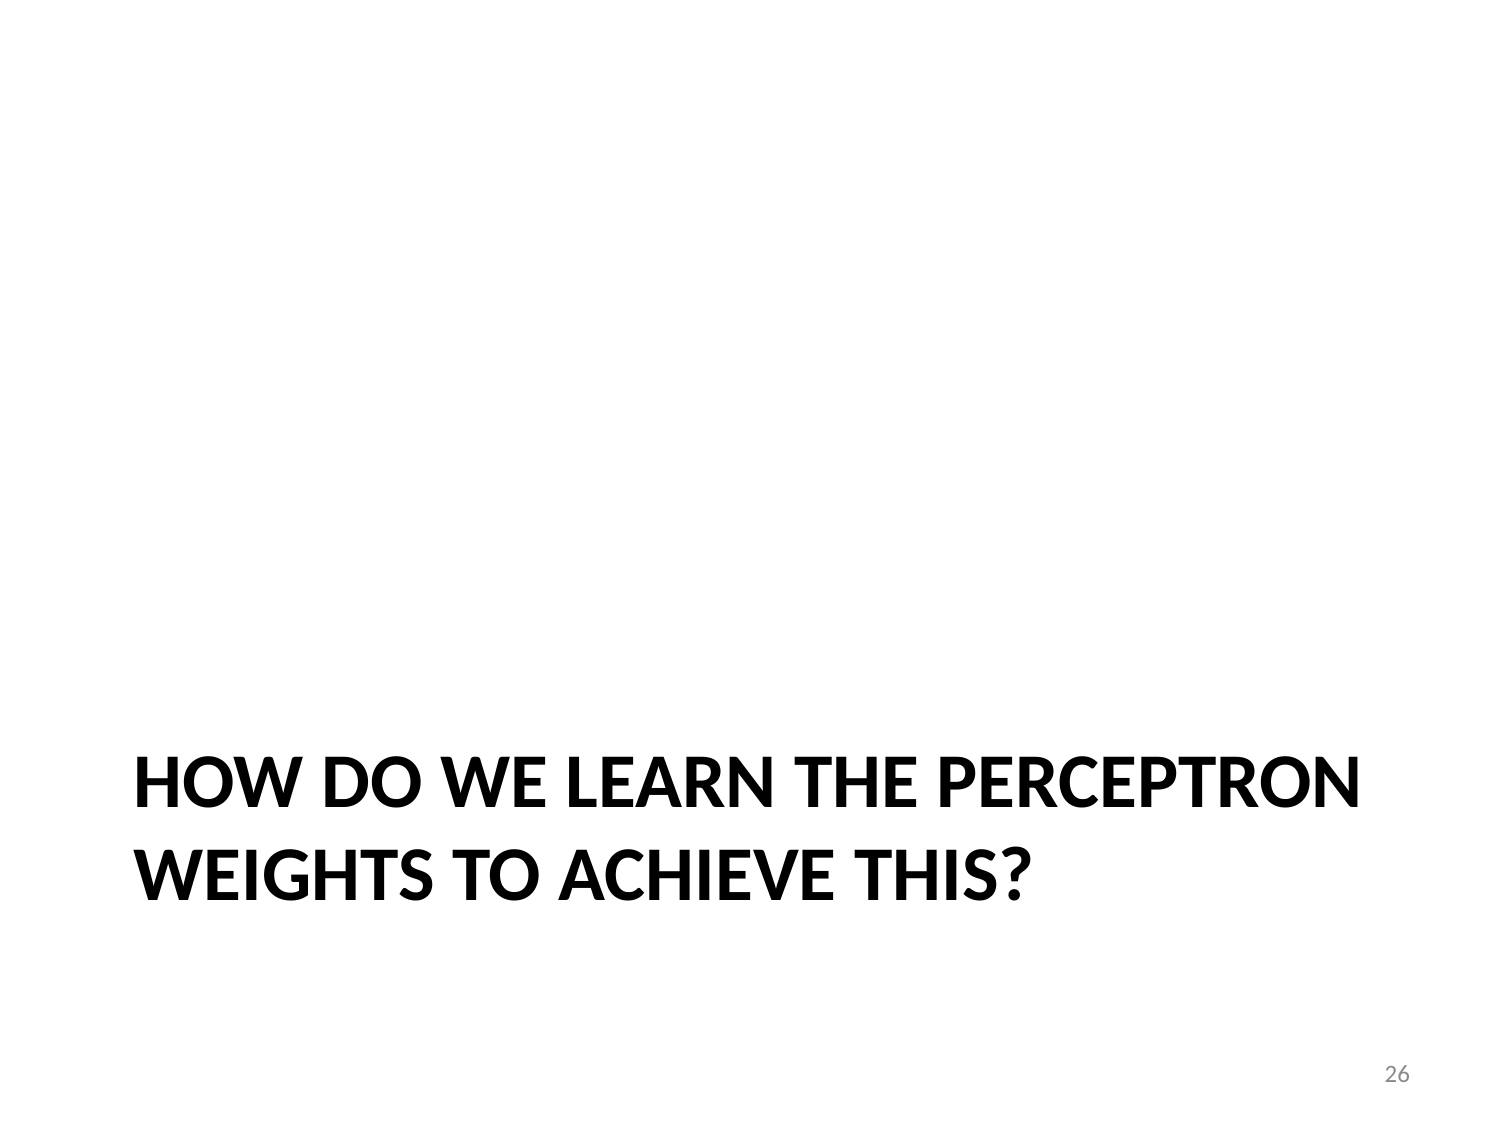

# How do we learn the perceptron weights to achieve this?
26